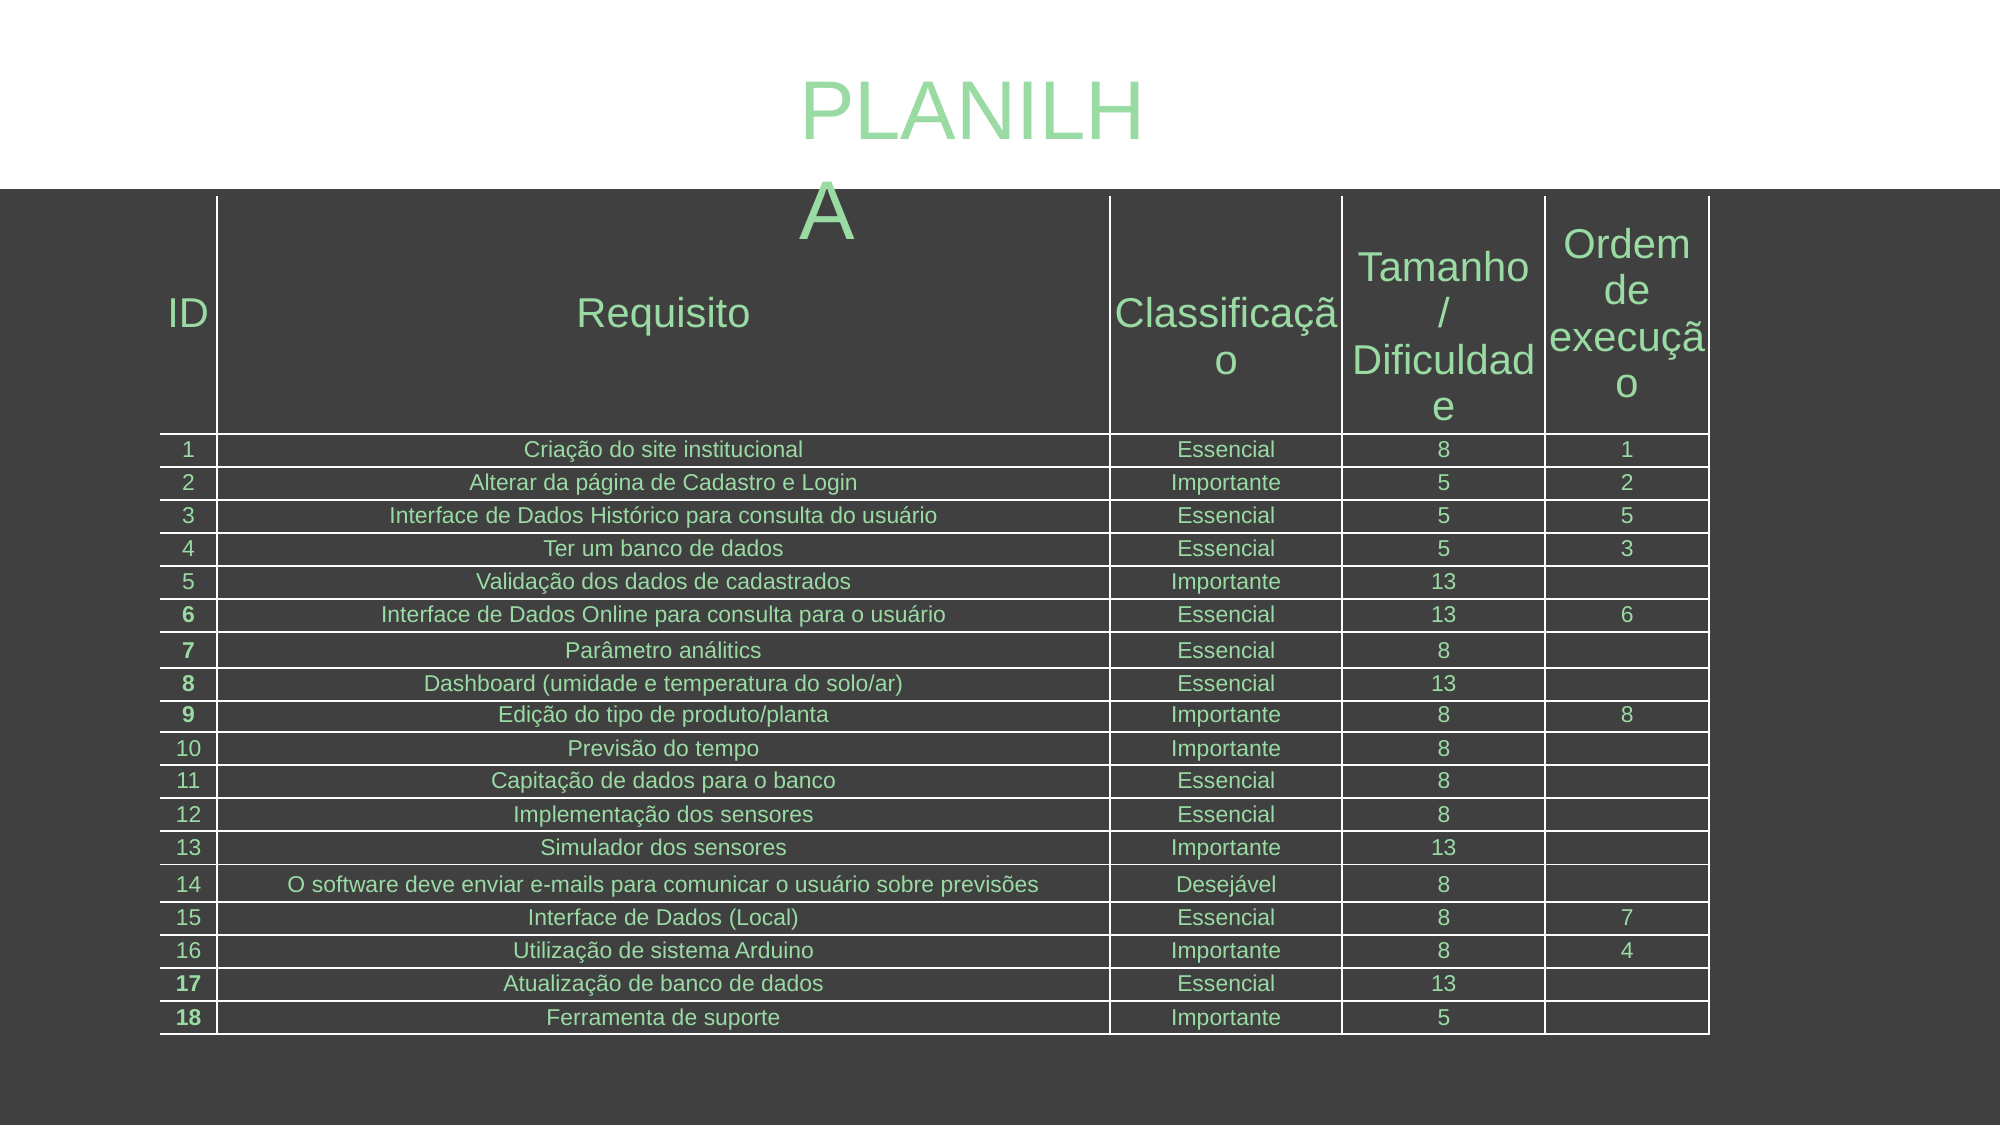

PLANILHA

| ID | Requisito | Classificação | Tamanho / Dificuldade | Ordem de execução |
| --- | --- | --- | --- | --- |
| 1 | Criação do site institucional | Essencial | 8 | 1 |
| 2 | Alterar da página de Cadastro e Login | Importante | 5 | 2 |
| 3 | Interface de Dados Histórico para consulta do usuário | Essencial | 5 | 5 |
| 4 | Ter um banco de dados | Essencial | 5 | 3 |
| 5 | Validação dos dados de cadastrados | Importante | 13 |  |
| 6 | Interface de Dados Online para consulta para o usuário | Essencial | 13 | 6 |
| 7 | Parâmetro análitics | Essencial | 8 |  |
| 8 | Dashboard (umidade e temperatura do solo/ar) | Essencial | 13 |  |
| 9 | Edição do tipo de produto/planta | Importante | 8 | 8 |
| 10 | Previsão do tempo | Importante | 8 |  |
| 11 | Capitação de dados para o banco | Essencial | 8 |  |
| 12 | Implementação dos sensores | Essencial | 8 |  |
| 13 | Simulador dos sensores | Importante | 13 |  |
| 14 | O software deve enviar e-mails para comunicar o usuário sobre previsões | Desejável | 8 |  |
| 15 | Interface de Dados (Local) | Essencial | 8 | 7 |
| 16 | Utilização de sistema Arduino | Importante | 8 | 4 |
| 17 | Atualização de banco de dados | Essencial | 13 |  |
| 18 | Ferramenta de suporte | Importante | 5 |  |